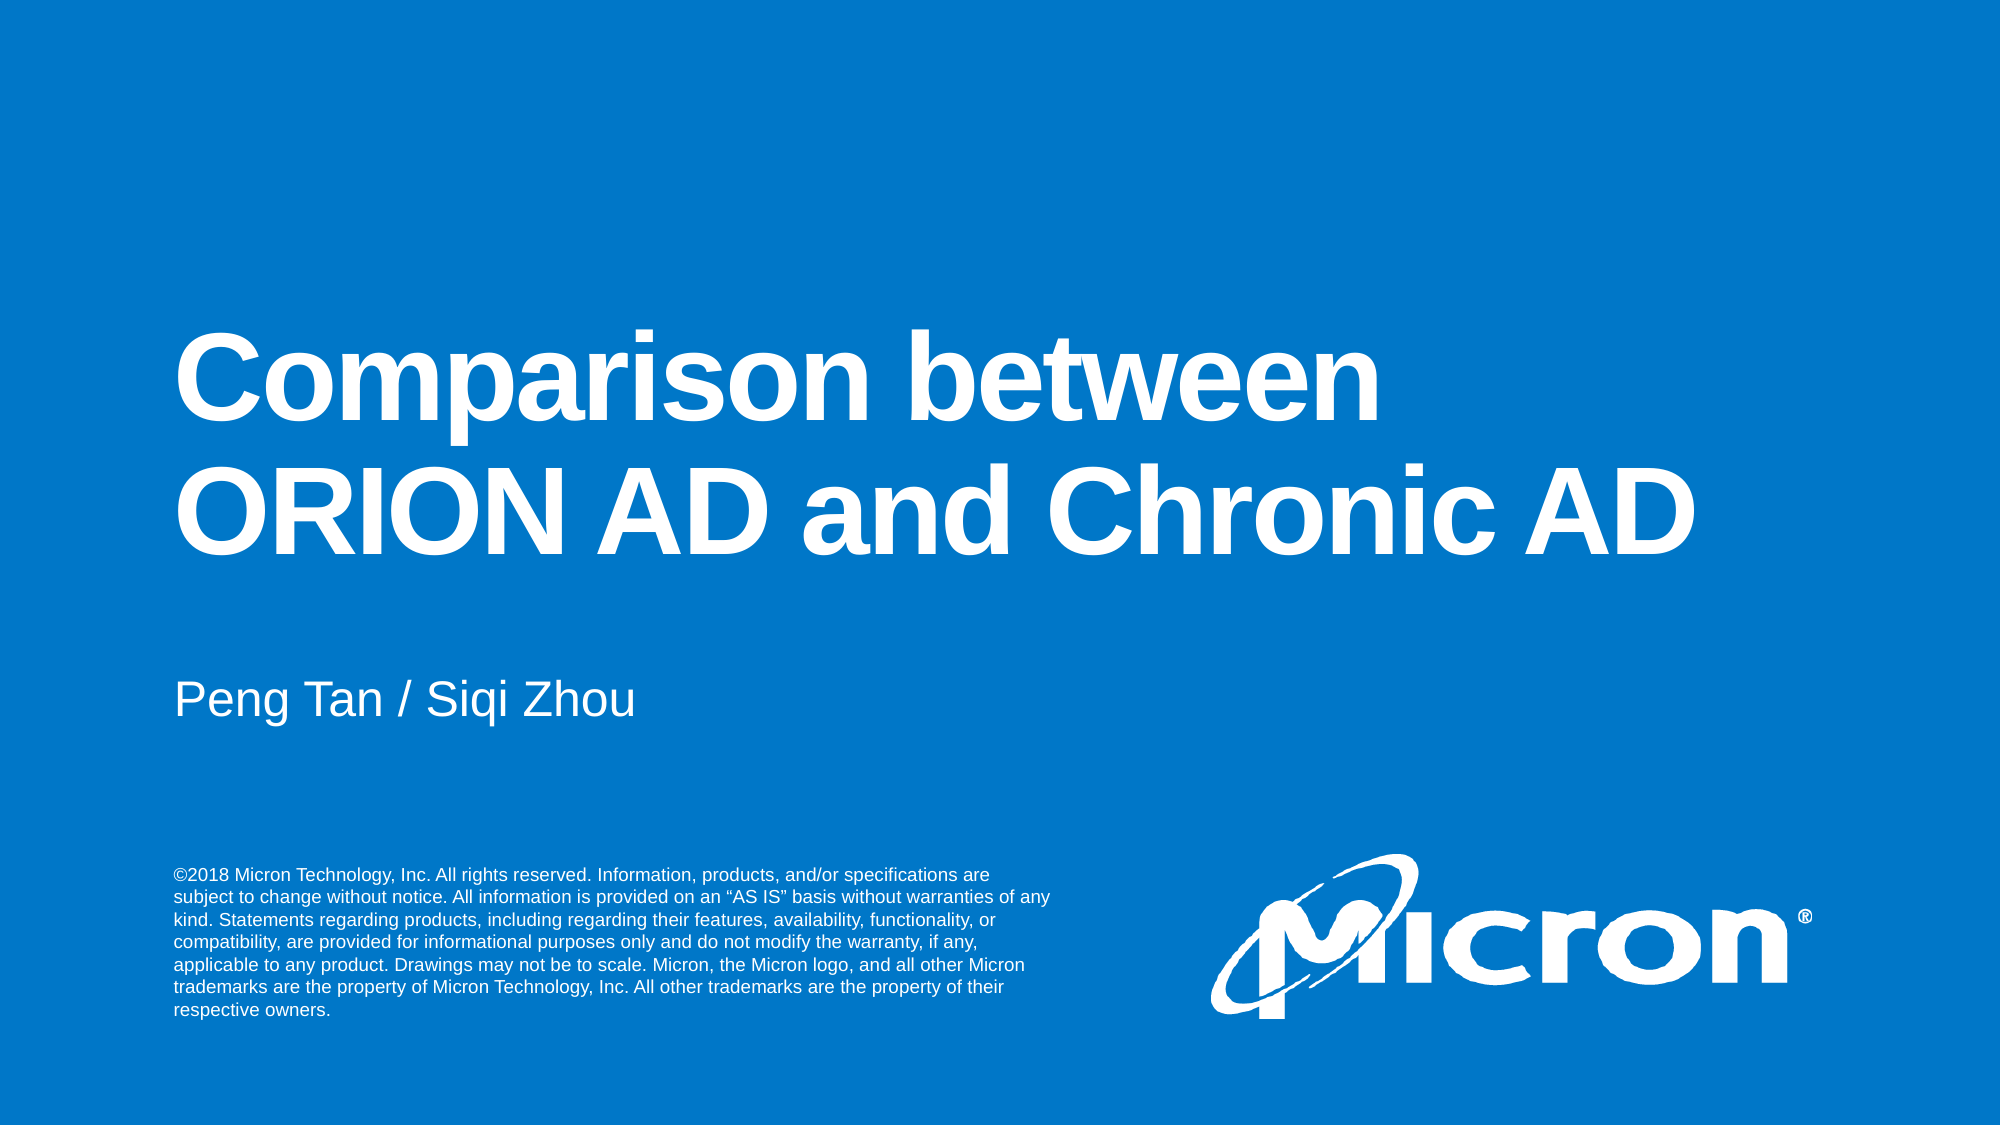

# Comparison between  ORION AD and Chronic AD

Peng Tan / Siqi Zhou
Micron Confidential
1